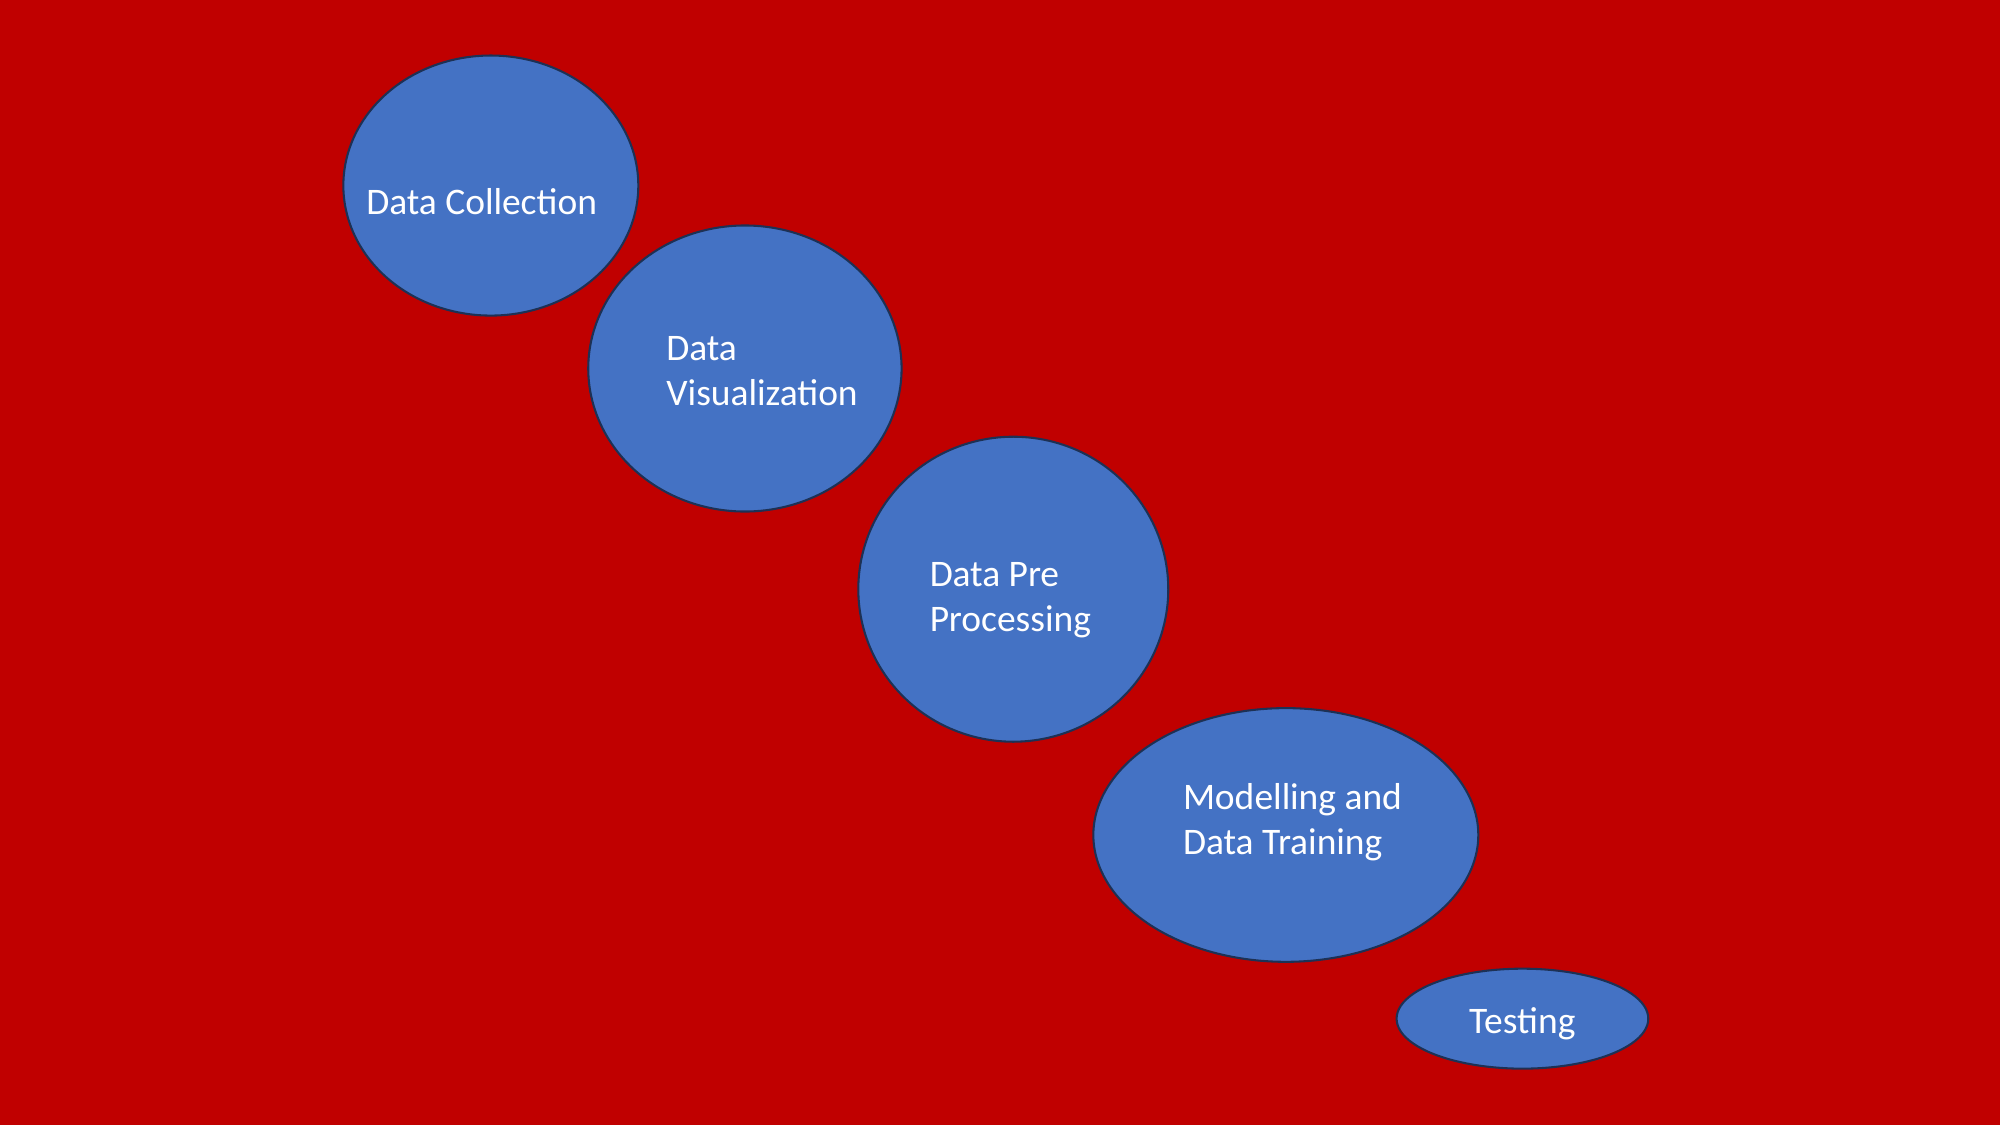

Data Collection

Data Visualization

Data Pre Processing

Modelling and Data Training
Testing